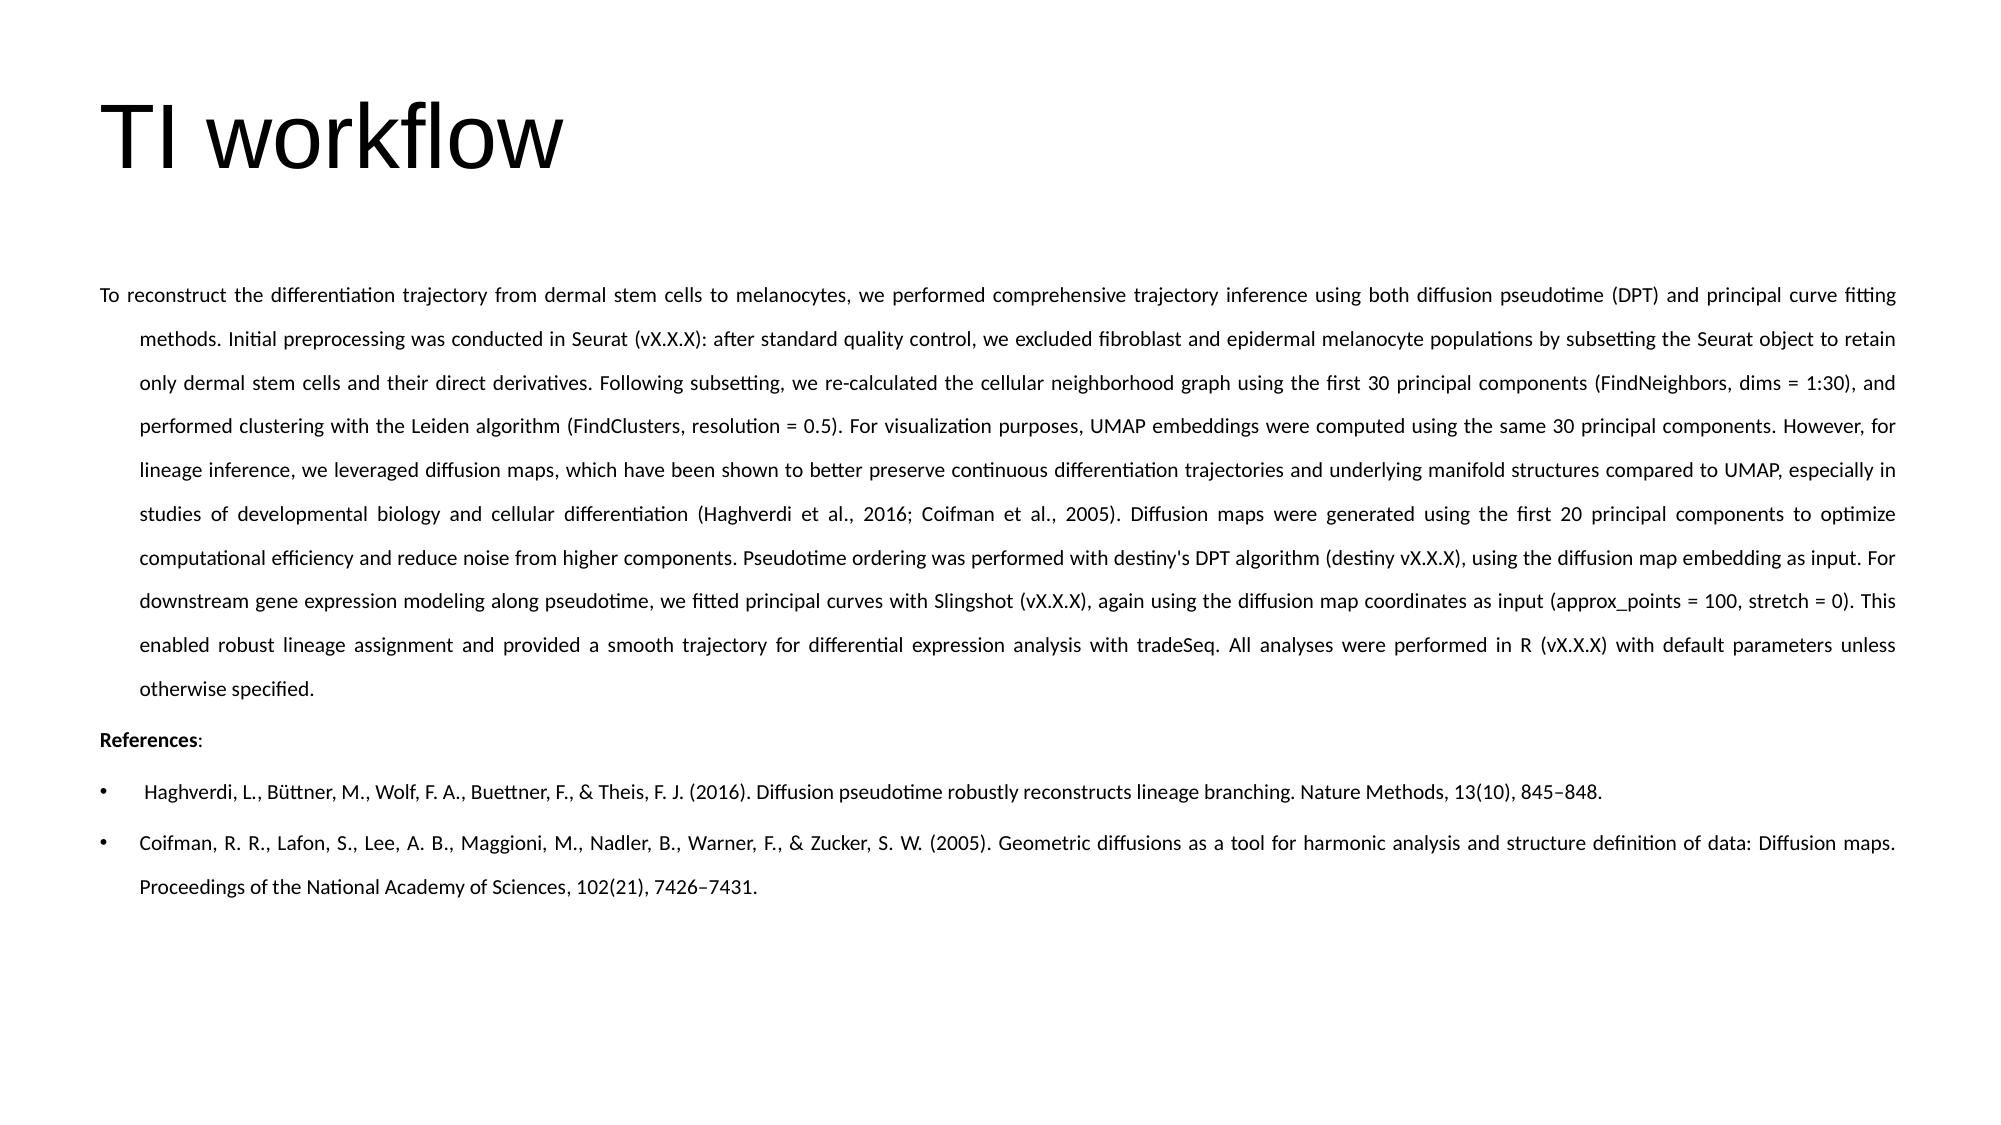

# TI workflow
To reconstruct the differentiation trajectory from dermal stem cells to melanocytes, we performed comprehensive trajectory inference using both diffusion pseudotime (DPT) and principal curve fitting methods. Initial preprocessing was conducted in Seurat (vX.X.X): after standard quality control, we excluded fibroblast and epidermal melanocyte populations by subsetting the Seurat object to retain only dermal stem cells and their direct derivatives. Following subsetting, we re-calculated the cellular neighborhood graph using the first 30 principal components (FindNeighbors, dims = 1:30), and performed clustering with the Leiden algorithm (FindClusters, resolution = 0.5). For visualization purposes, UMAP embeddings were computed using the same 30 principal components. However, for lineage inference, we leveraged diffusion maps, which have been shown to better preserve continuous differentiation trajectories and underlying manifold structures compared to UMAP, especially in studies of developmental biology and cellular differentiation (Haghverdi et al., 2016; Coifman et al., 2005). Diffusion maps were generated using the first 20 principal components to optimize computational efficiency and reduce noise from higher components. Pseudotime ordering was performed with destiny's DPT algorithm (destiny vX.X.X), using the diffusion map embedding as input. For downstream gene expression modeling along pseudotime, we fitted principal curves with Slingshot (vX.X.X), again using the diffusion map coordinates as input (approx_points = 100, stretch = 0). This enabled robust lineage assignment and provided a smooth trajectory for differential expression analysis with tradeSeq. All analyses were performed in R (vX.X.X) with default parameters unless otherwise specified.
References:
 Haghverdi, L., Büttner, M., Wolf, F. A., Buettner, F., & Theis, F. J. (2016). Diffusion pseudotime robustly reconstructs lineage branching. Nature Methods, 13(10), 845–848.
Coifman, R. R., Lafon, S., Lee, A. B., Maggioni, M., Nadler, B., Warner, F., & Zucker, S. W. (2005). Geometric diffusions as a tool for harmonic analysis and structure definition of data: Diffusion maps. Proceedings of the National Academy of Sciences, 102(21), 7426–7431.